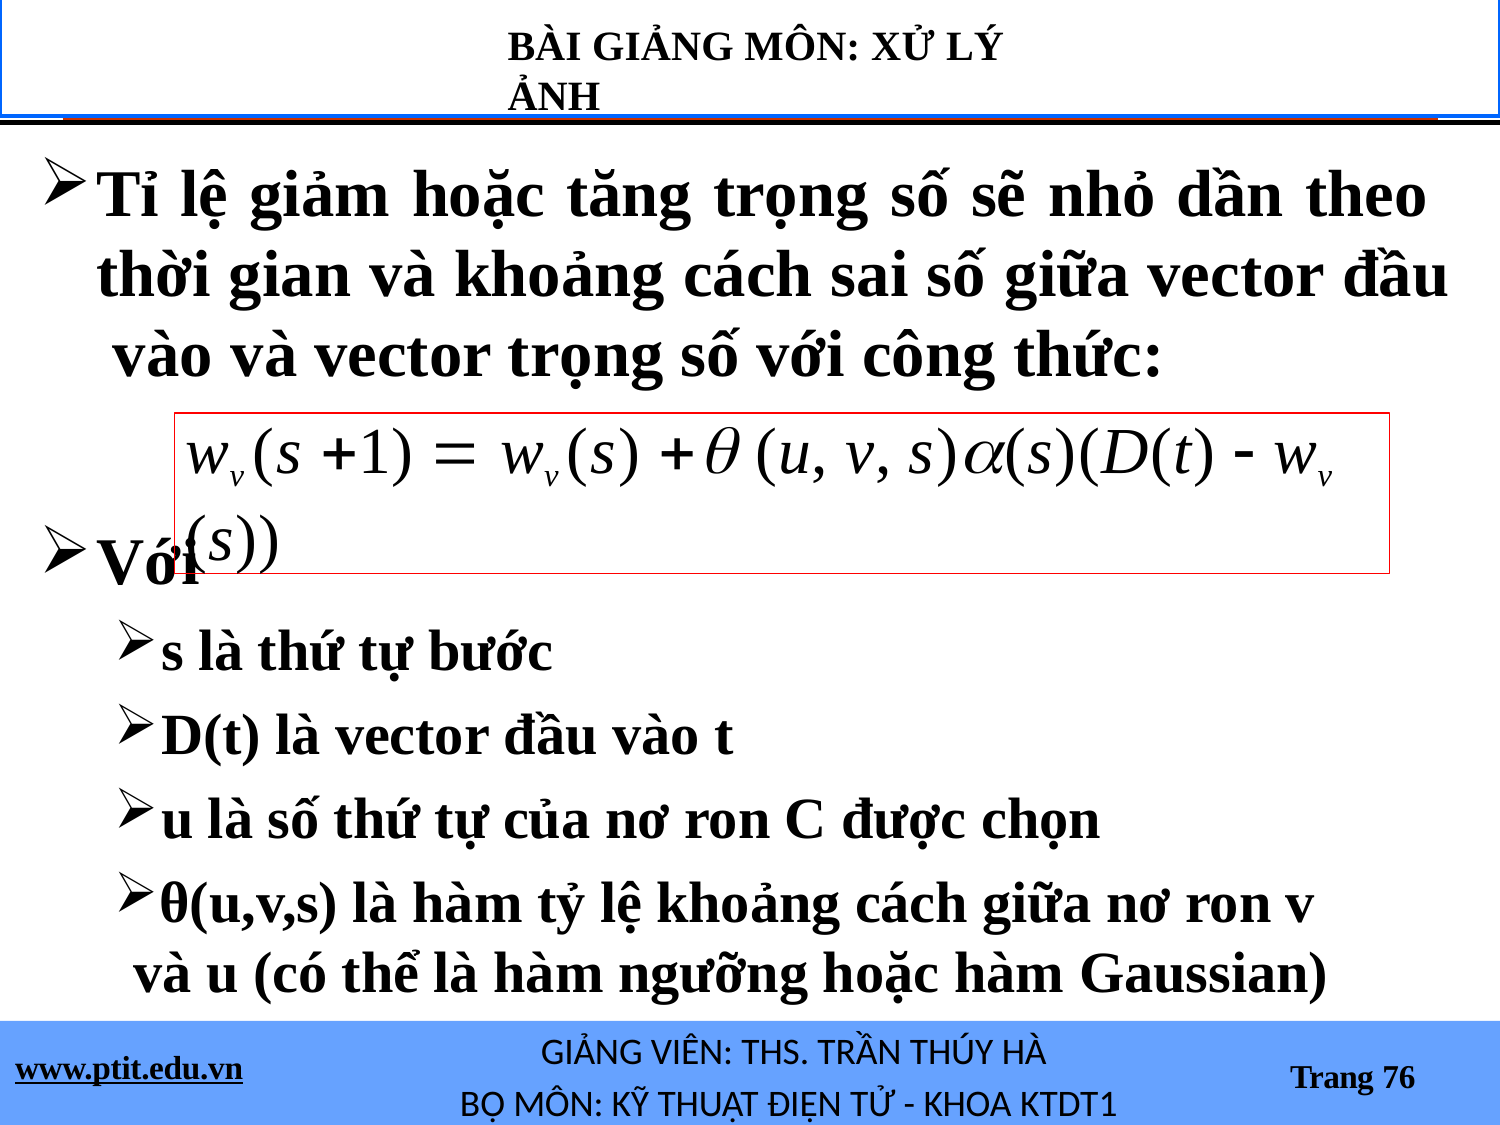

BÀI GIẢNG MÔN: XỬ LÝ ẢNH
Tỉ lệ giảm hoặc tăng trọng số sẽ nhỏ dần theo  thời gian và khoảng cách sai số giữa vector đầu  vào và vector trọng số với công thức:
wv (s +1) = wv (s) +θ (u, v, s)α(s)(D(t) − wv (s))
Với
s là thứ tự bước
D(t) là vector đầu vào t
u là số thứ tự của nơ ron C được chọn
θ(u,v,s) là hàm tỷ lệ khoảng cách giữa nơ ron v  và u (có thể là hàm ngưỡng hoặc hàm Gaussian)

GIẢNG VIÊN: THS. TRẦN THÚY HÀ
BỘ MÔN: KỸ THUẬT ĐIỆN TỬ - KHOA KTDT1
www.ptit.edu.vn
Trang 76